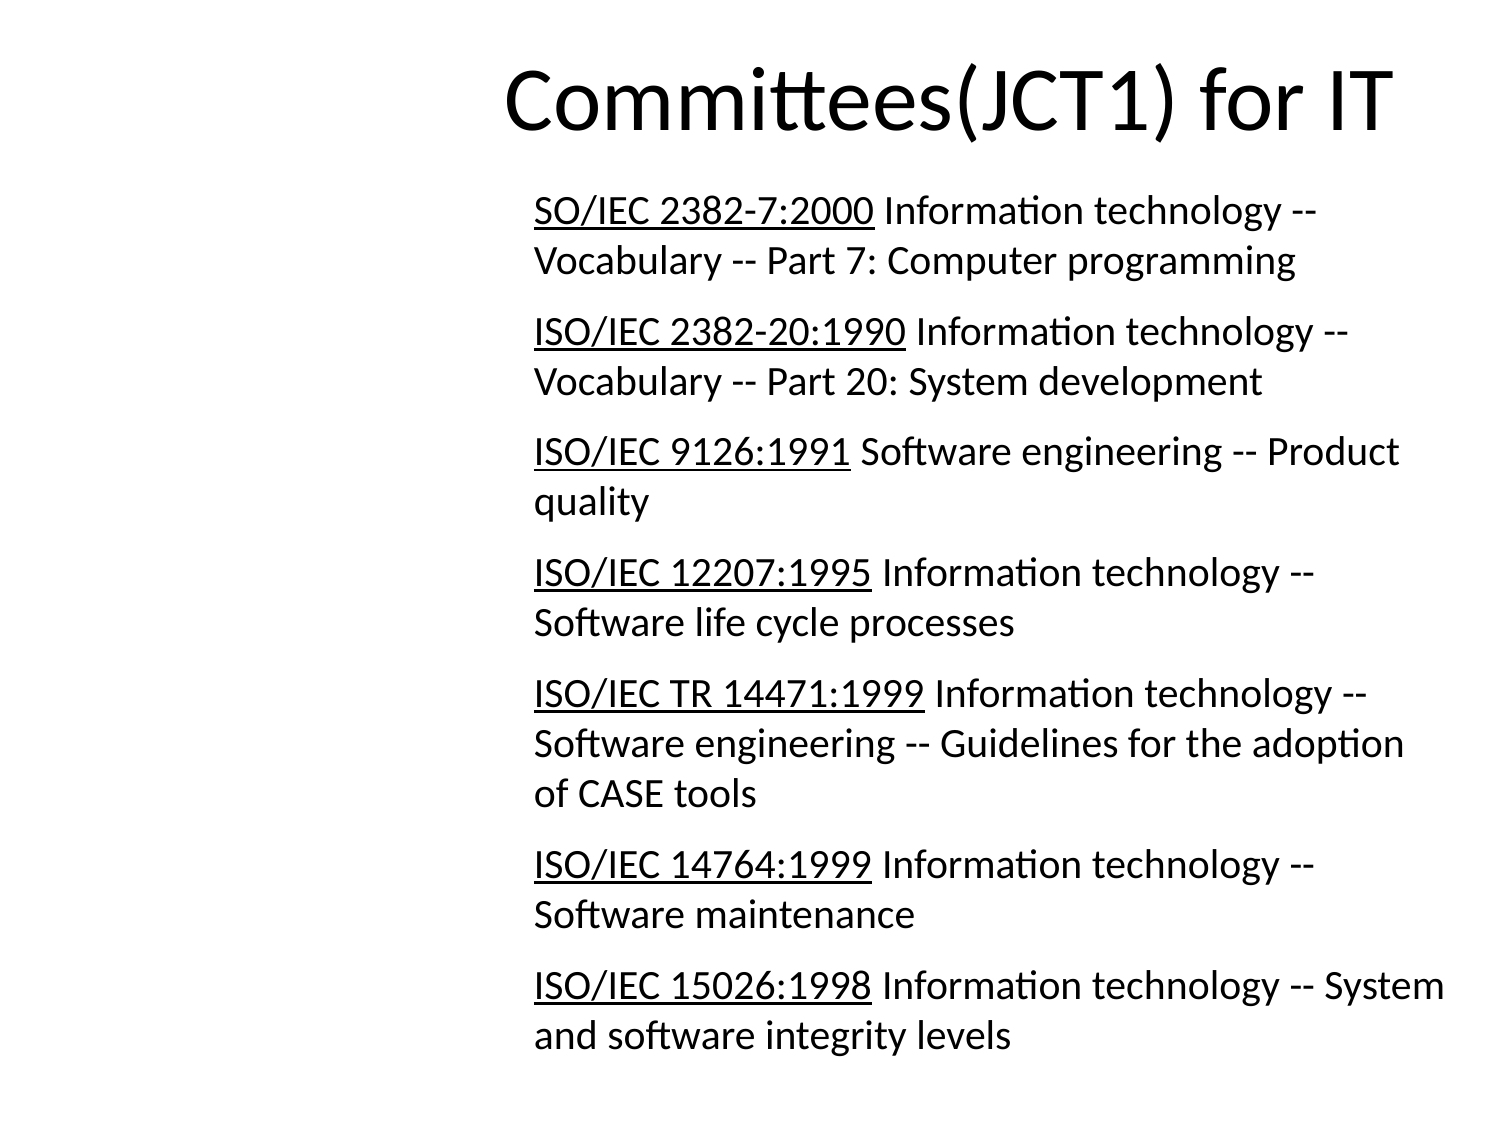

# Committees(JCT1) for IT
SO/IEC 2382-7:2000 Information technology -- Vocabulary -- Part 7: Computer programming
ISO/IEC 2382-20:1990 Information technology -- Vocabulary -- Part 20: System development
ISO/IEC 9126:1991 Software engineering -- Product quality
ISO/IEC 12207:1995 Information technology -- Software life cycle processes
ISO/IEC TR 14471:1999 Information technology -- Software engineering -- Guidelines for the adoption of CASE tools
ISO/IEC 14764:1999 Information technology -- Software maintenance
ISO/IEC 15026:1998 Information technology -- System and software integrity levels